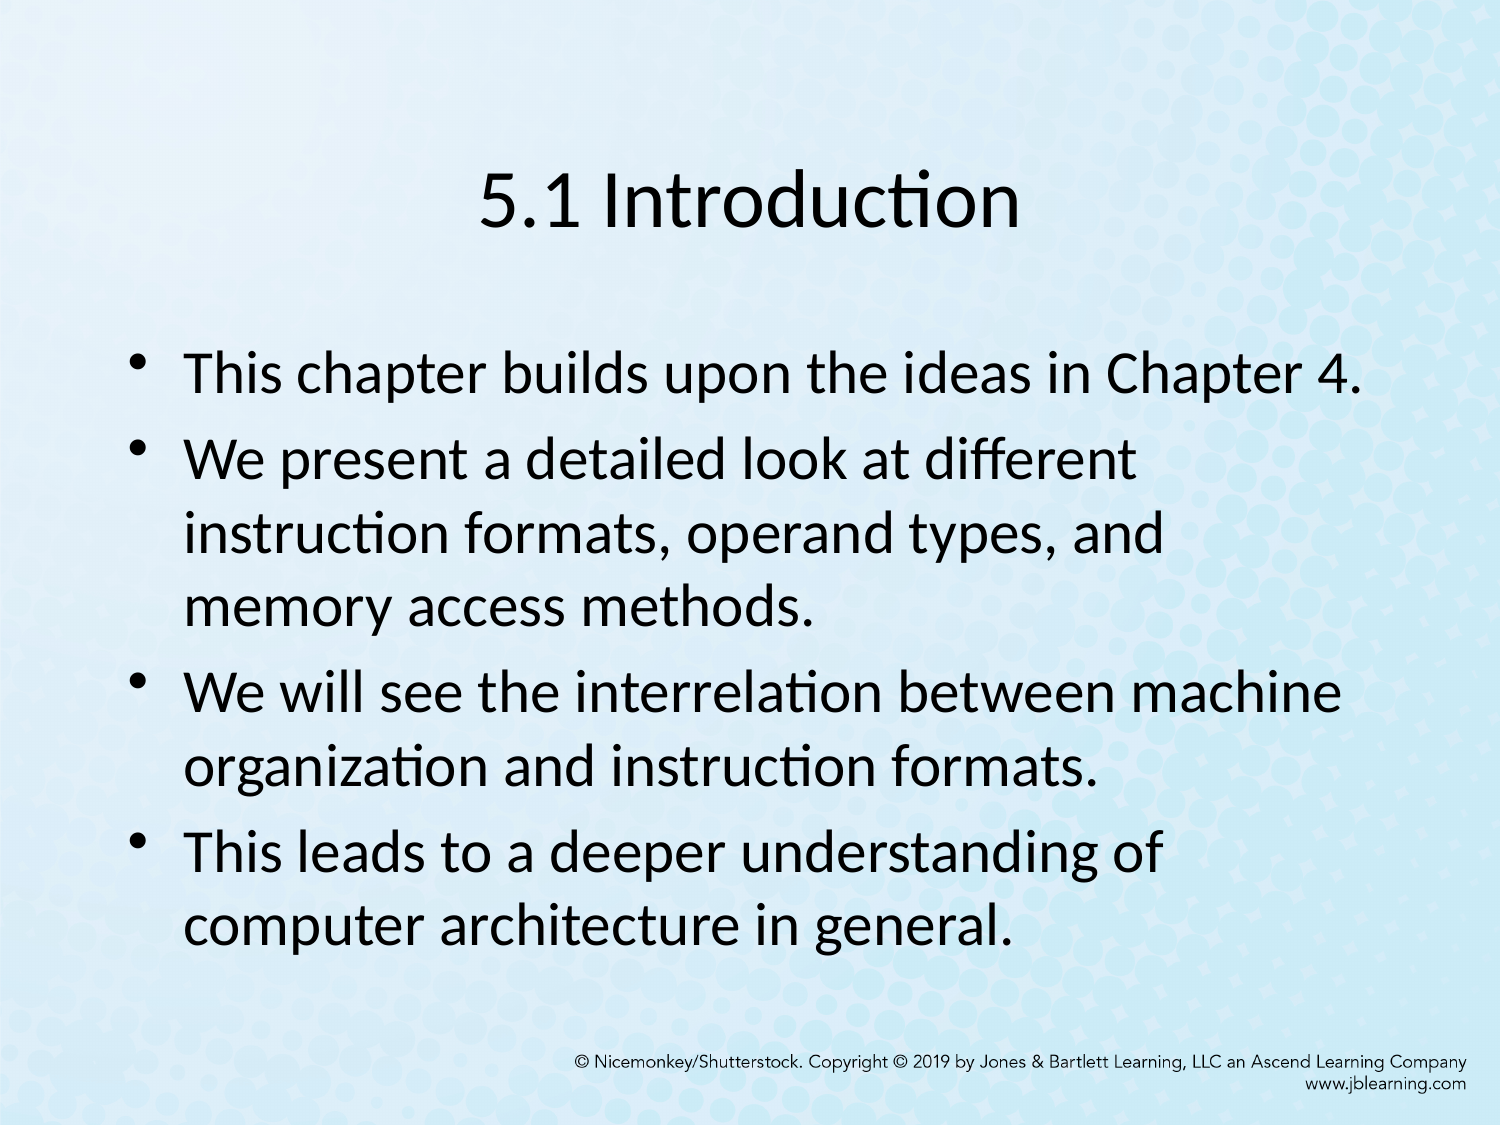

# 5.1 Introduction
This chapter builds upon the ideas in Chapter 4.
We present a detailed look at different instruction formats, operand types, and memory access methods.
We will see the interrelation between machine organization and instruction formats.
This leads to a deeper understanding of computer architecture in general.